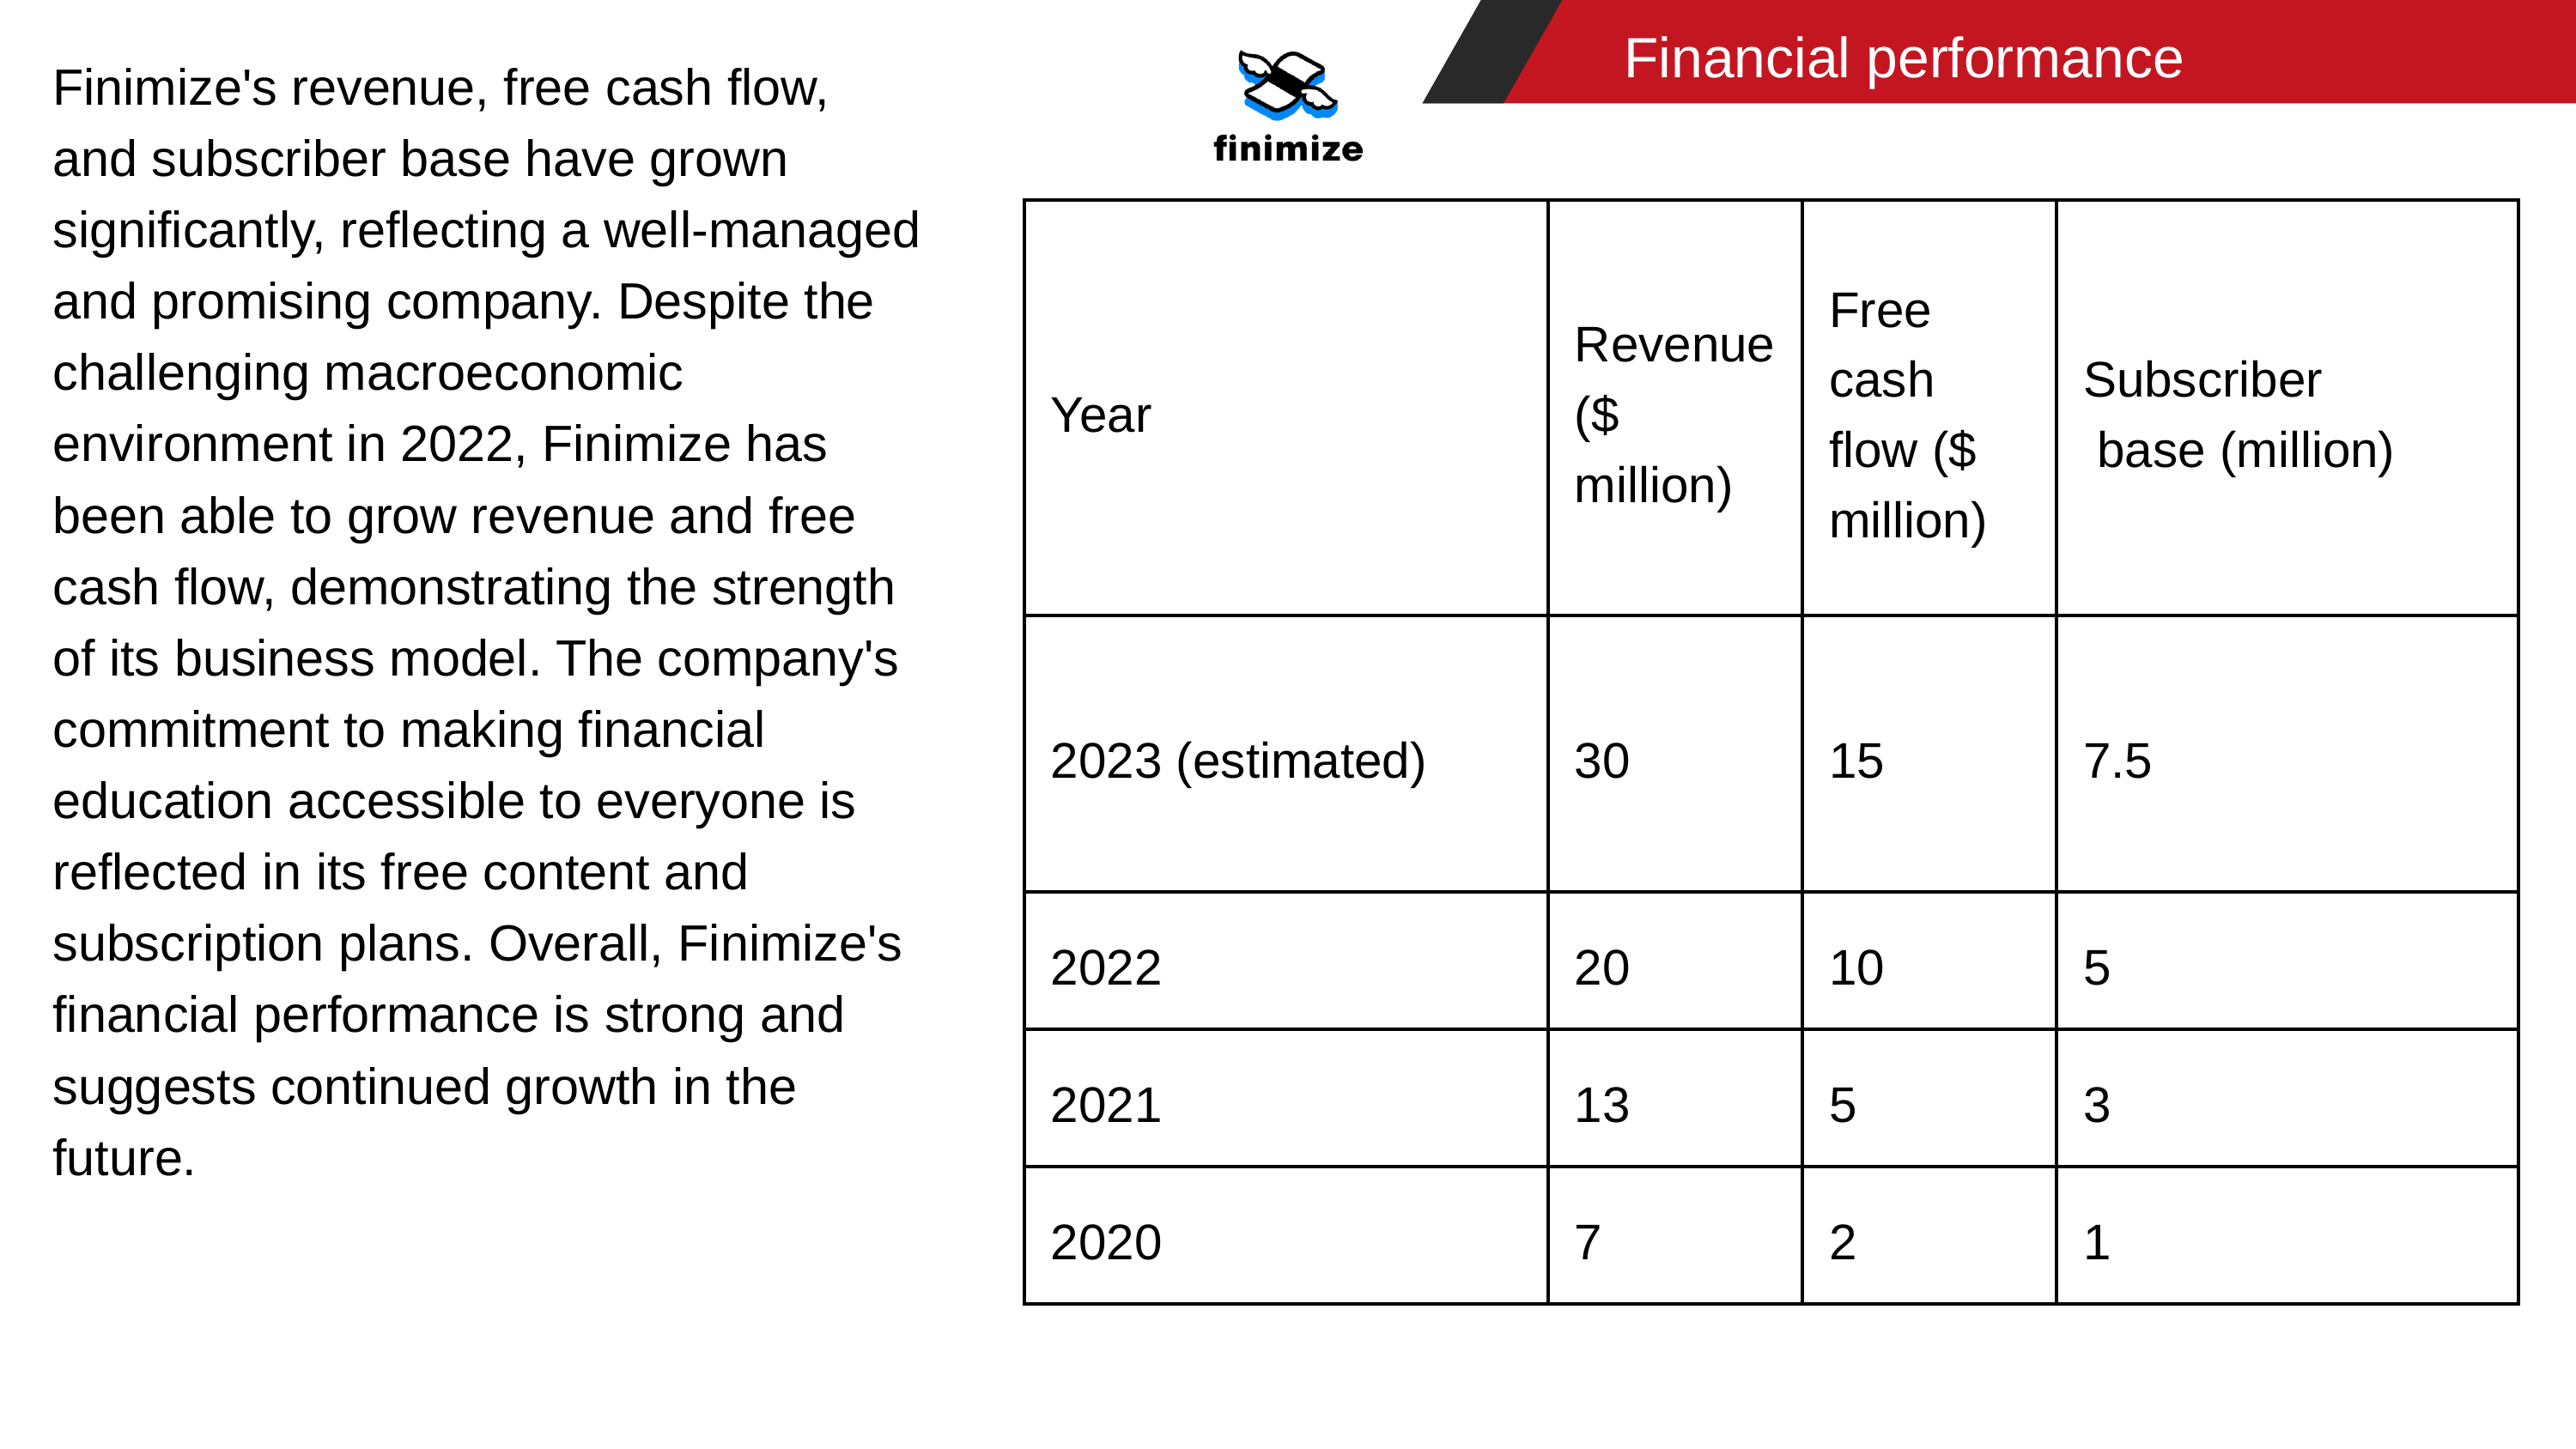

Financial performance
Finimize's revenue, free cash flow, and subscriber base have grown significantly, reflecting a well-managed and promising company. Despite the challenging macroeconomic environment in 2022, Finimize has been able to grow revenue and free cash flow, demonstrating the strength of its business model. The company's commitment to making financial education accessible to everyone is reflected in its free content and subscription plans. Overall, Finimize's financial performance is strong and suggests continued growth in the future.
| Year | Revenue ($ million) | Free cash flow ($ million) | Subscriber base (million) |
| --- | --- | --- | --- |
| 2023 (estimated) | 30 | 15 | 7.5 |
| 2022 | 20 | 10 | 5 |
| 2021 | 13 | 5 | 3 |
| 2020 | 7 | 2 | 1 |